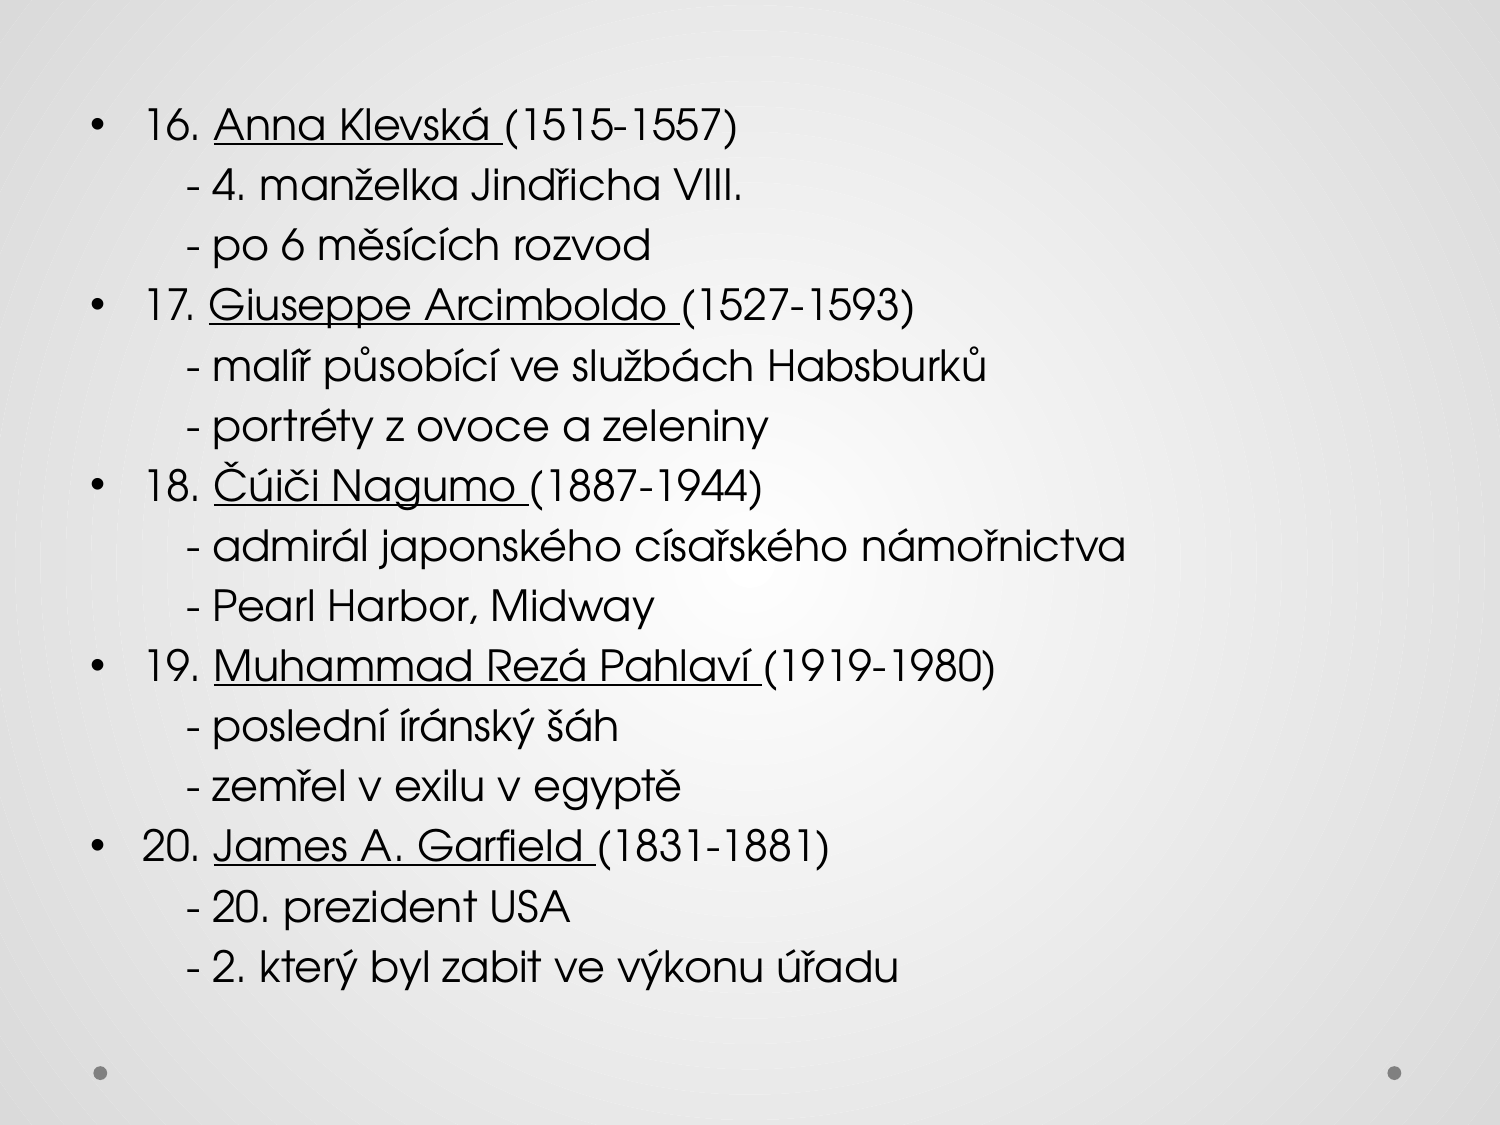

16. Anna Klevská (1515-1557)
        - 4. manželka Jindřicha VIII.
        - po 6 měsících rozvod
17. Giuseppe Arcimboldo (1527-1593)
        - malíř působící ve službách Habsburků
        - portréty z ovoce a zeleniny
18. Čúiči Nagumo (1887-1944)
        - admirál japonského císařského námořnictva
        - Pearl Harbor, Midway
19. Muhammad Rezá Pahlaví (1919-1980)
        - poslední íránský šáh
        - zemřel v exilu v egyptě
20. James A. Garfield (1831-1881)
        - 20. prezident USA
        - 2. který byl zabit ve výkonu úřadu